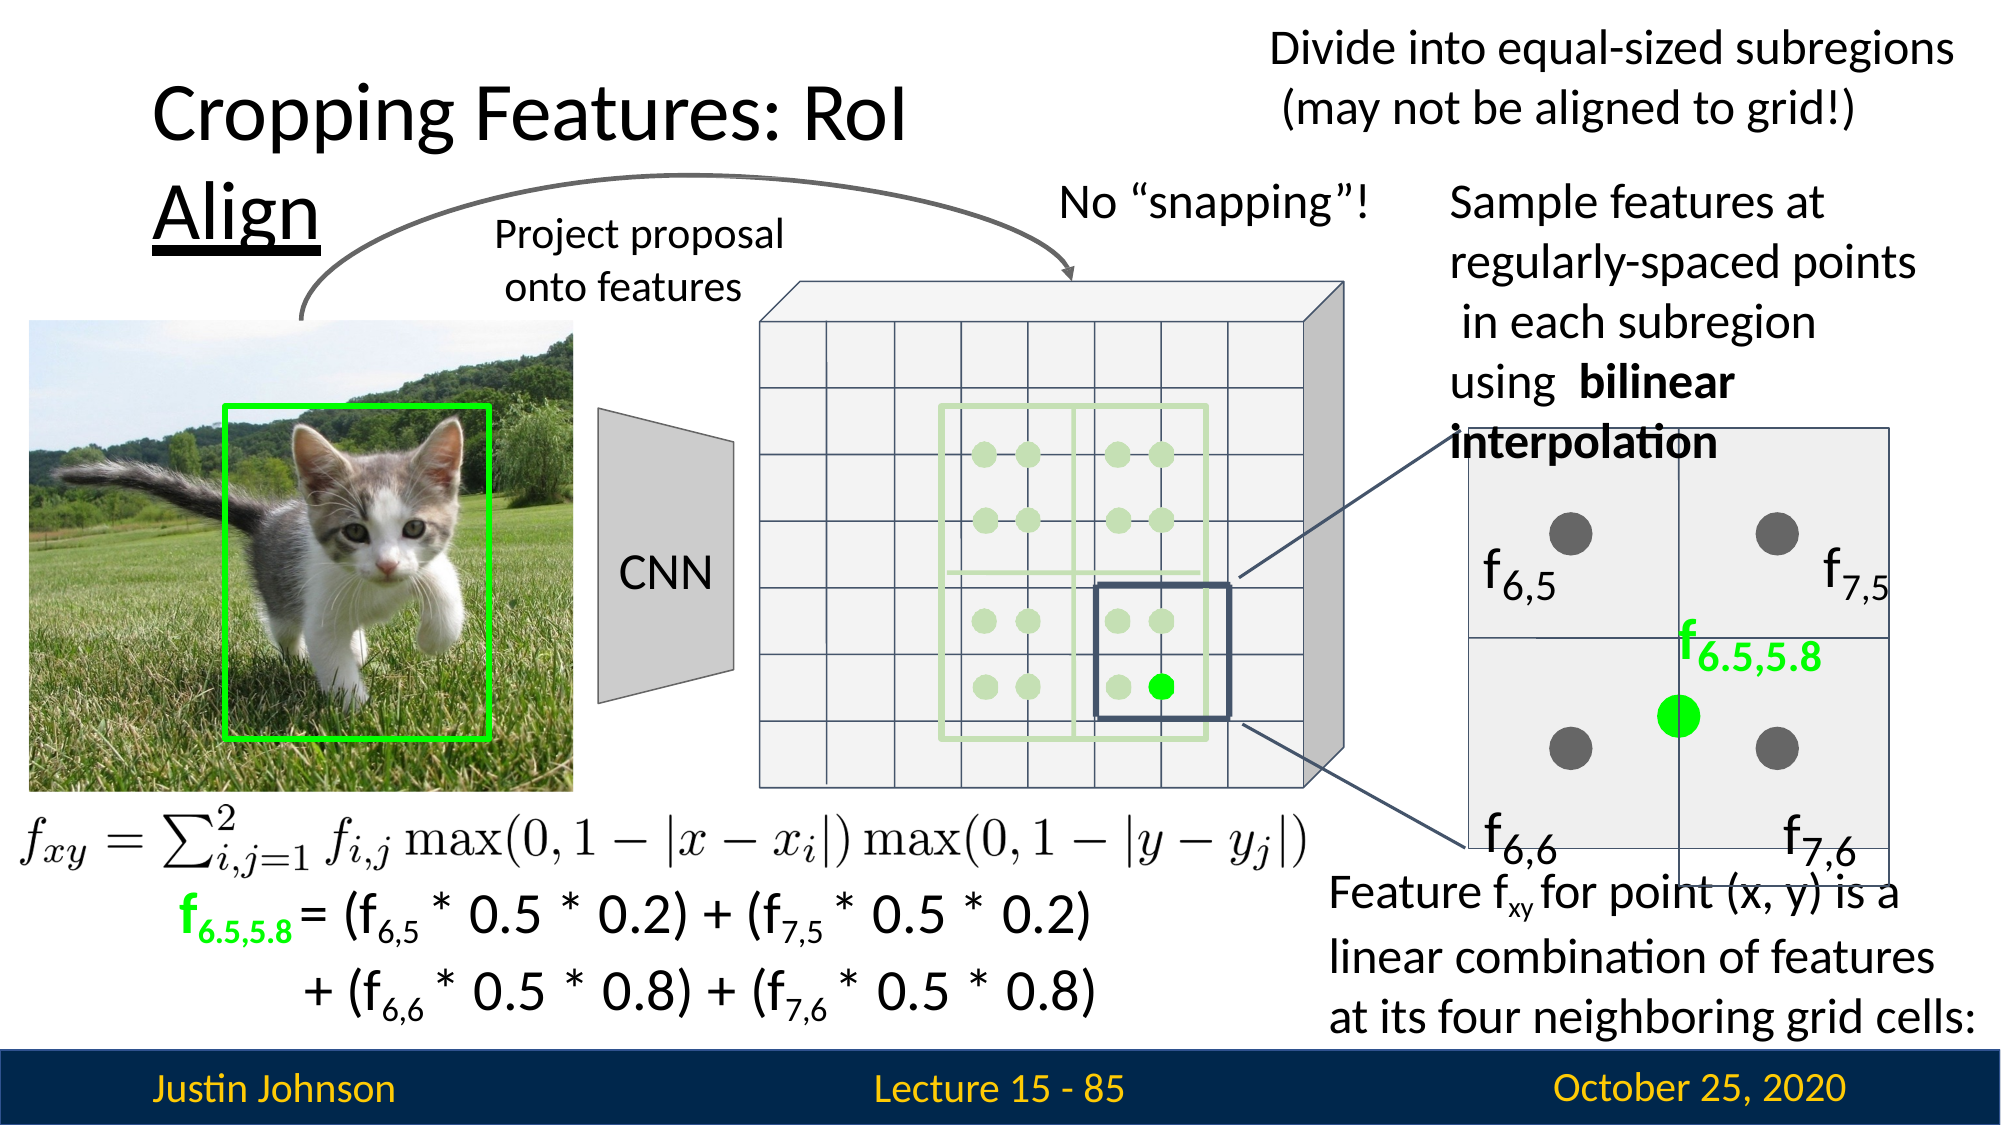

Divide into equal-sized subregions  (may not be aligned to grid!)
# Cropping Features: RoI Align
No “snapping”!
Sample features at  regularly-spaced points  in each subregion using  bilinear interpolation
f6,5	f7,5

Project proposal  onto features

CNN
f6.5,5.8
f7,6
f6,6
Feature fxy for point (x, y) is a  linear combination of features  at its four neighboring grid cells:
October 25, 2020
f6.5,5.8 = (f6,5 * 0.5 * 0.2) + (f7,5 * 0.5 * 0.2)
+ (f6,6 * 0.5 * 0.8) + (f7,6 * 0.5 * 0.8)
Justin Johnson
Lecture 15 - 85